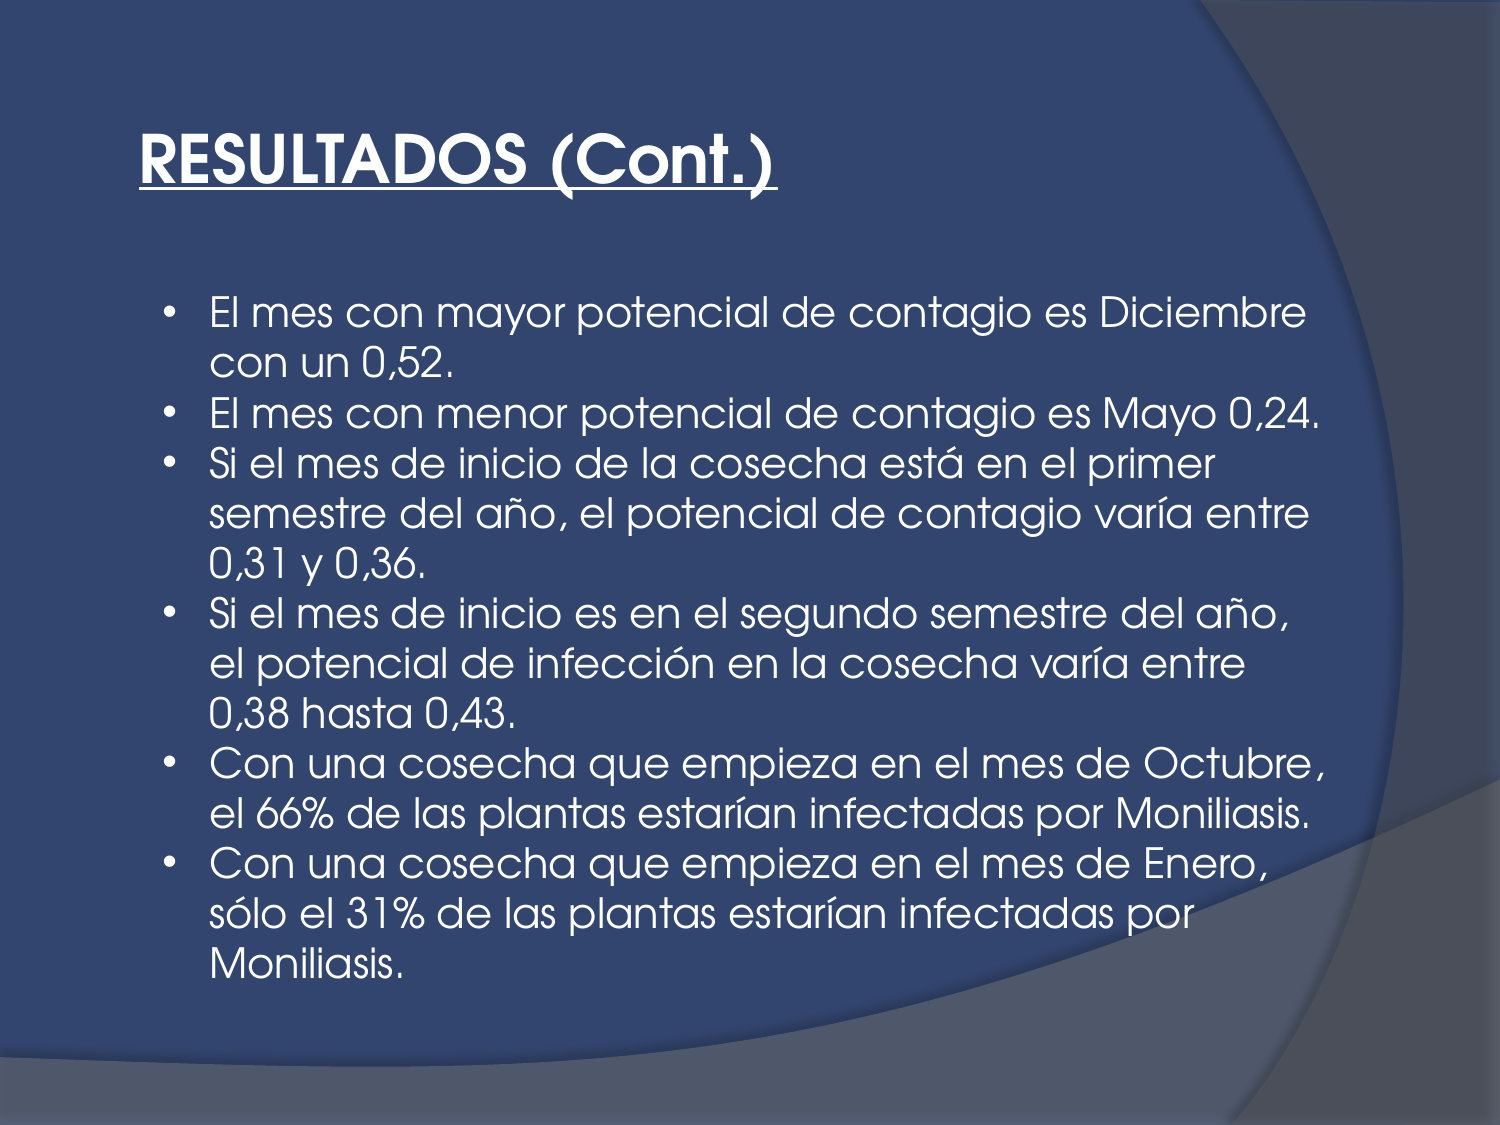

RESULTADOS (Cont.)
El mes con mayor potencial de contagio es Diciembre con un 0,52.
El mes con menor potencial de contagio es Mayo 0,24.
Si el mes de inicio de la cosecha está en el primer semestre del año, el potencial de contagio varía entre 0,31 y 0,36.
Si el mes de inicio es en el segundo semestre del año, el potencial de infección en la cosecha varía entre 0,38 hasta 0,43.
Con una cosecha que empieza en el mes de Octubre, el 66% de las plantas estarían infectadas por Moniliasis.
Con una cosecha que empieza en el mes de Enero, sólo el 31% de las plantas estarían infectadas por Moniliasis.